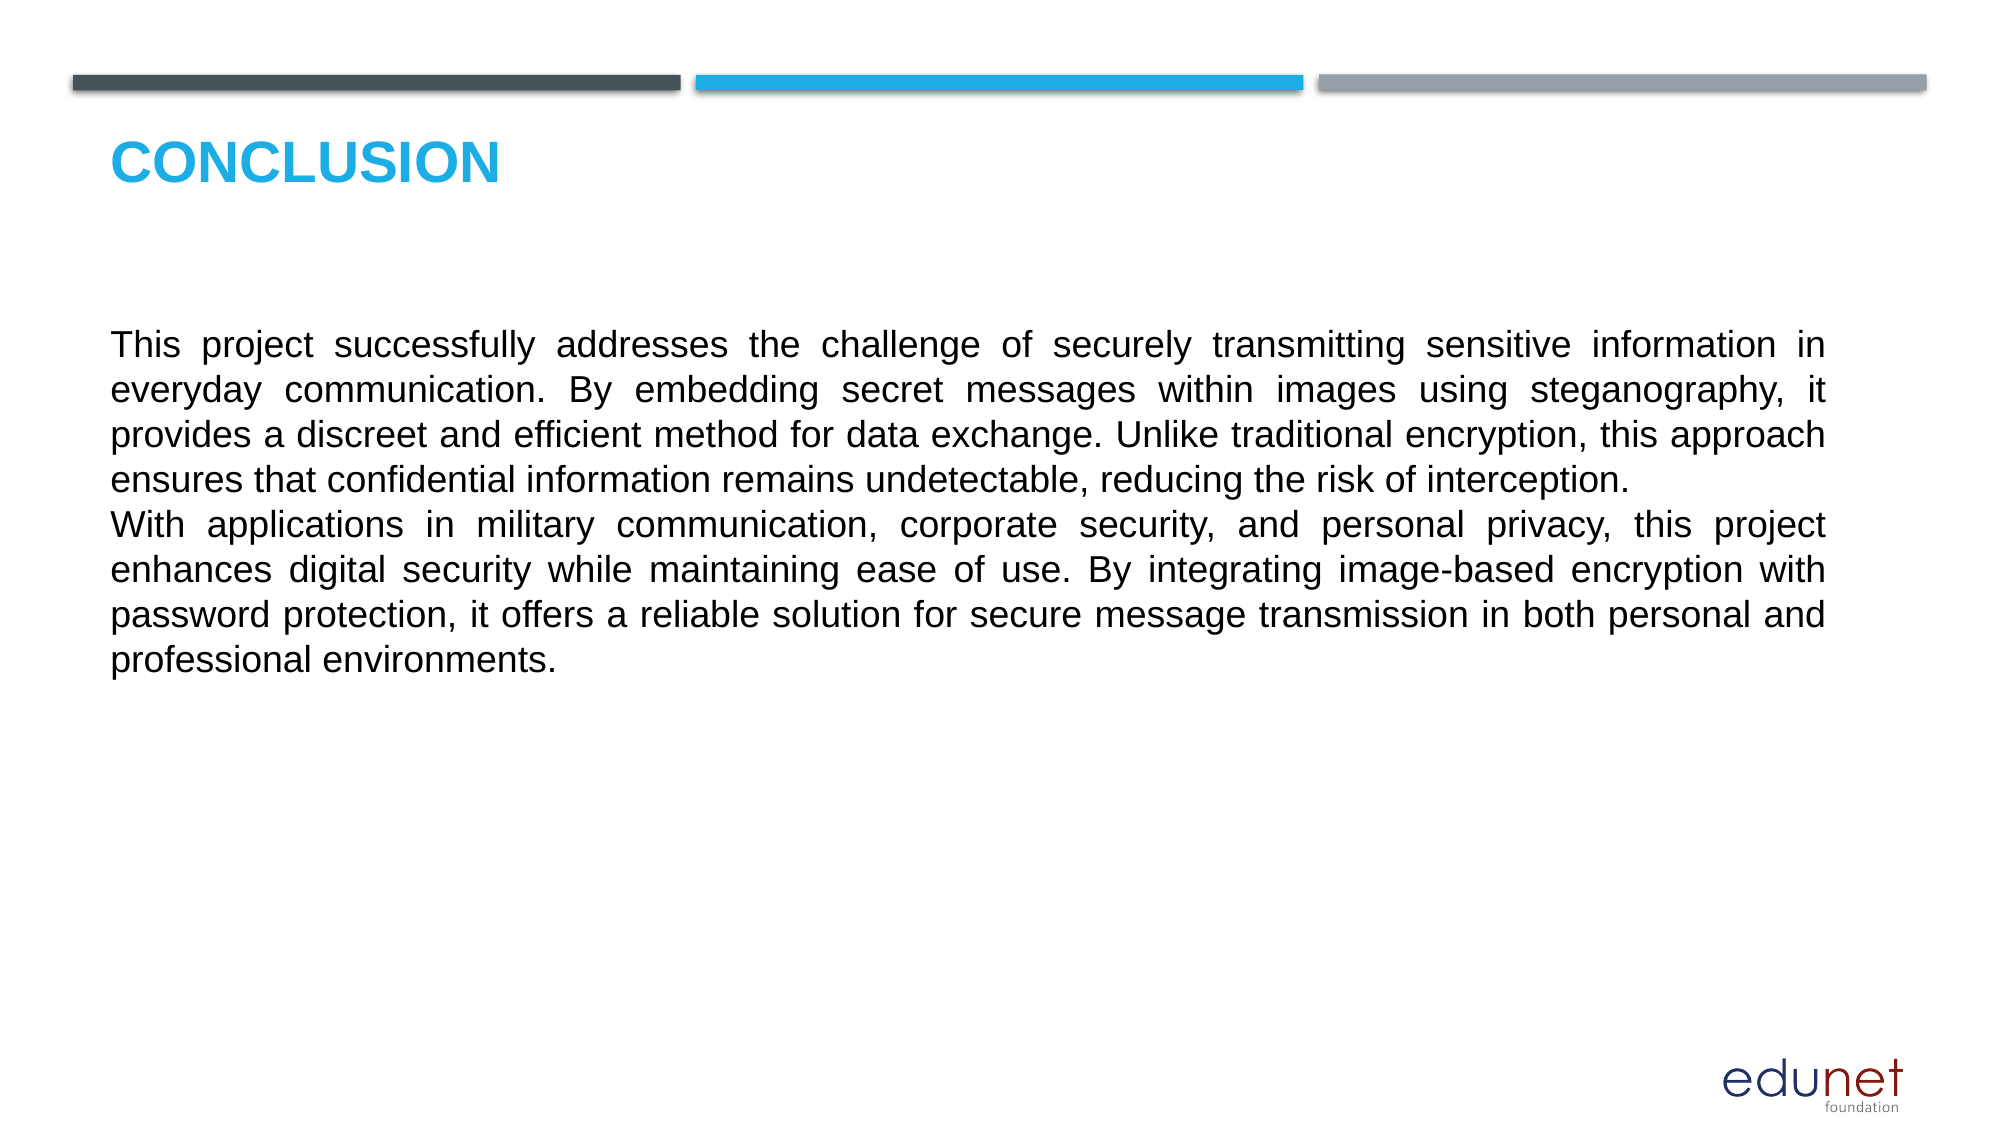

# Conclusion

This project successfully addresses the challenge of securely transmitting sensitive information in everyday communication. By embedding secret messages within images using steganography, it provides a discreet and efficient method for data exchange. Unlike traditional encryption, this approach ensures that confidential information remains undetectable, reducing the risk of interception.
With applications in military communication, corporate security, and personal privacy, this project enhances digital security while maintaining ease of use. By integrating image-based encryption with password protection, it offers a reliable solution for secure message transmission in both personal and professional environments.